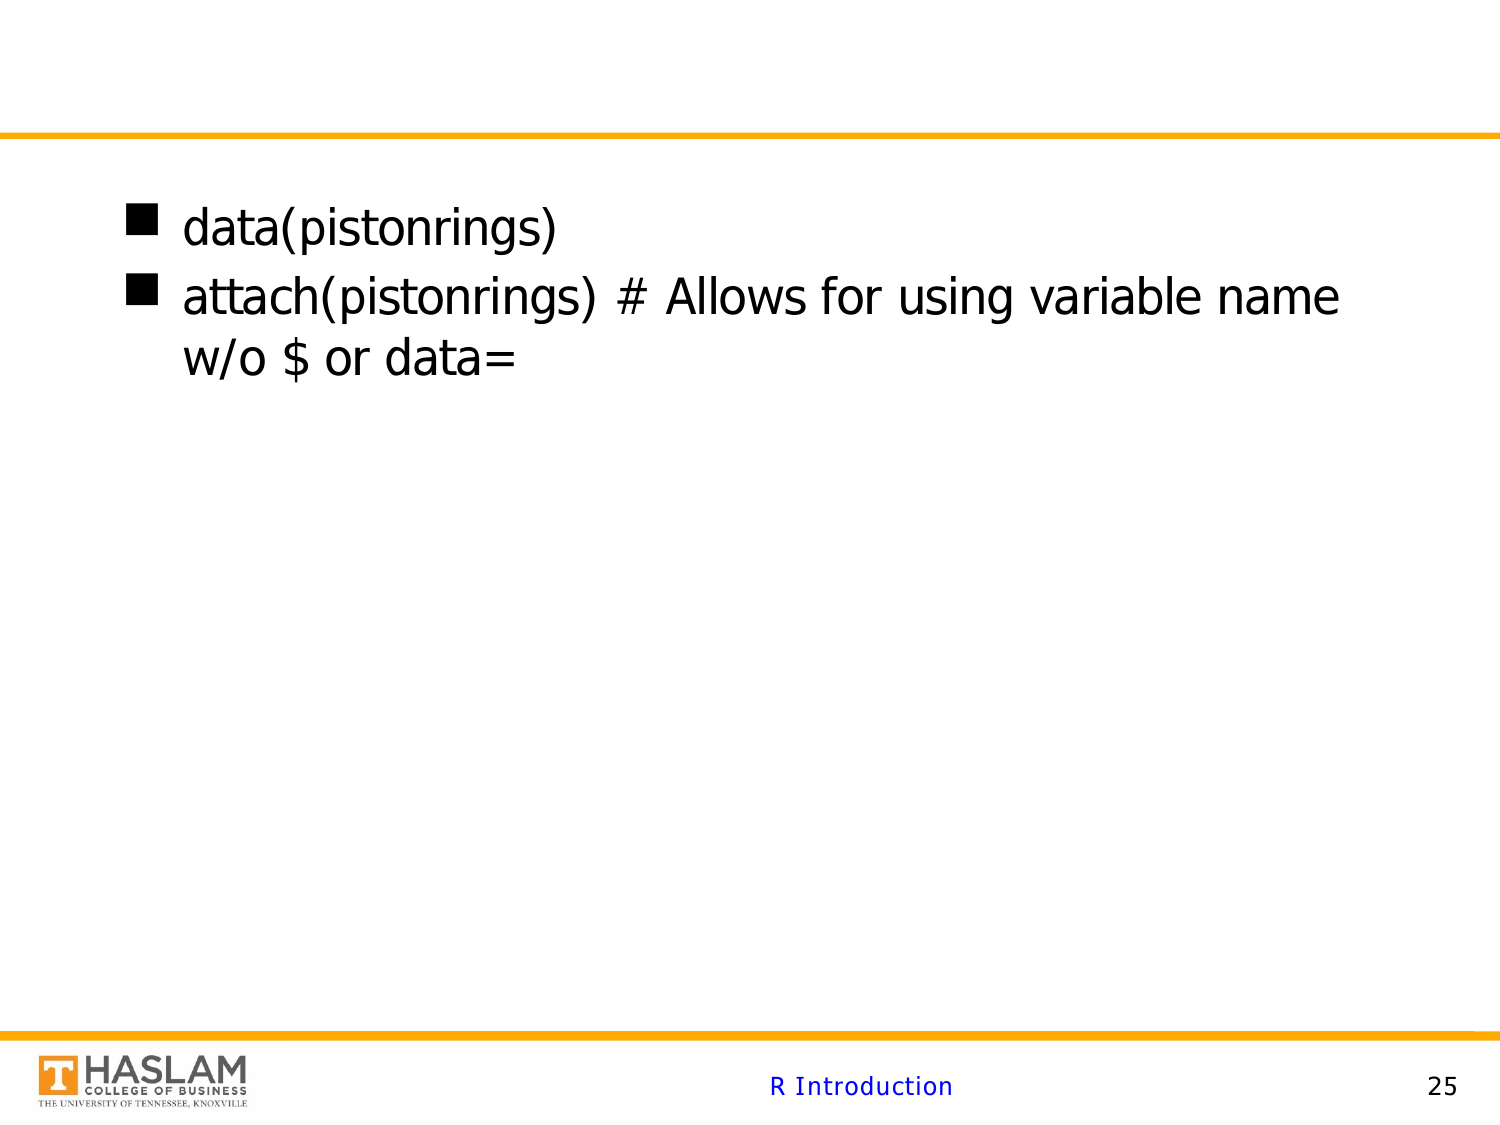

#
data(pistonrings)
attach(pistonrings) # Allows for using variable name w/o $ or data=
R Introduction
25